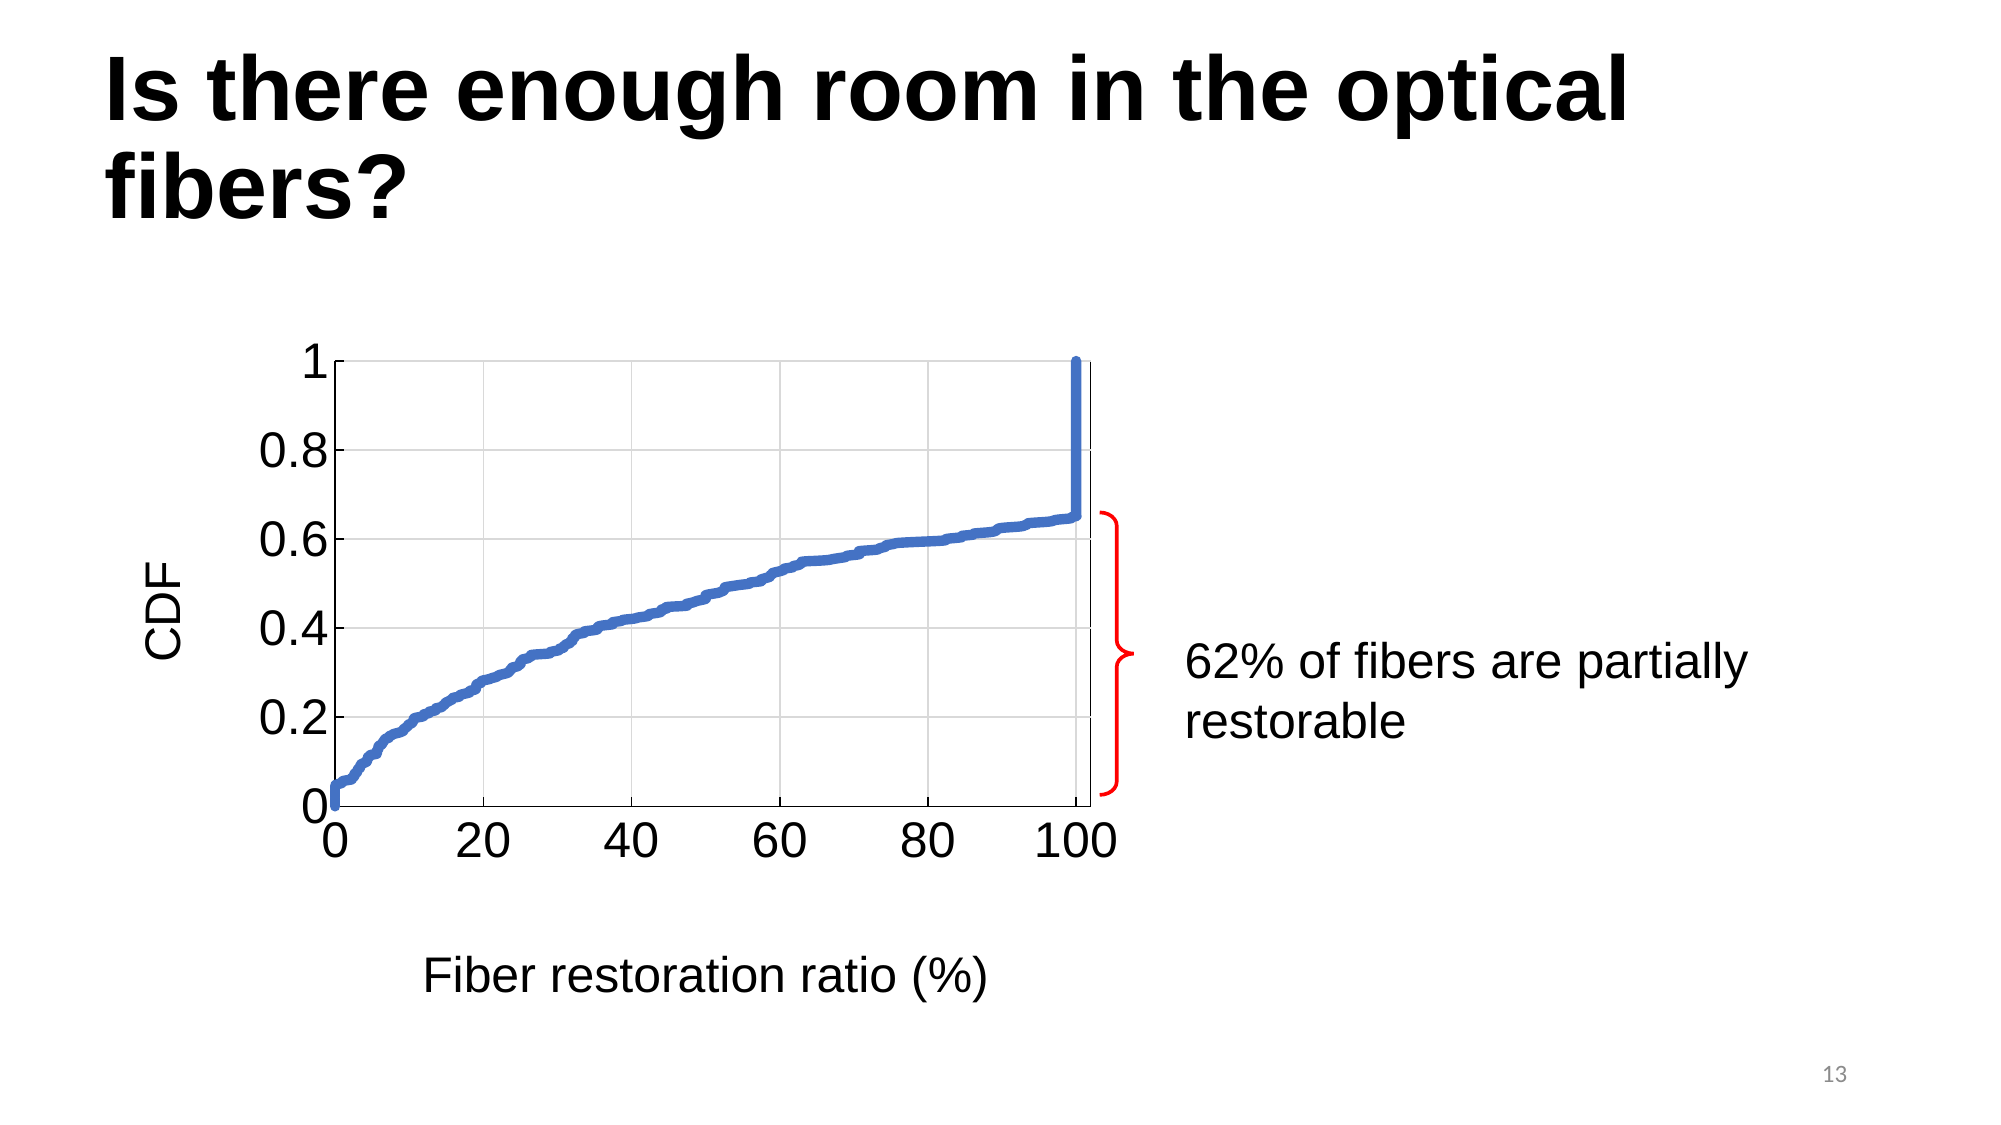

# Is there enough room in the optical fibers?

### Chart

| Category |  |
|---|---|
62% of fibers are partially restorable
Fiber restoration ratio (%)
13